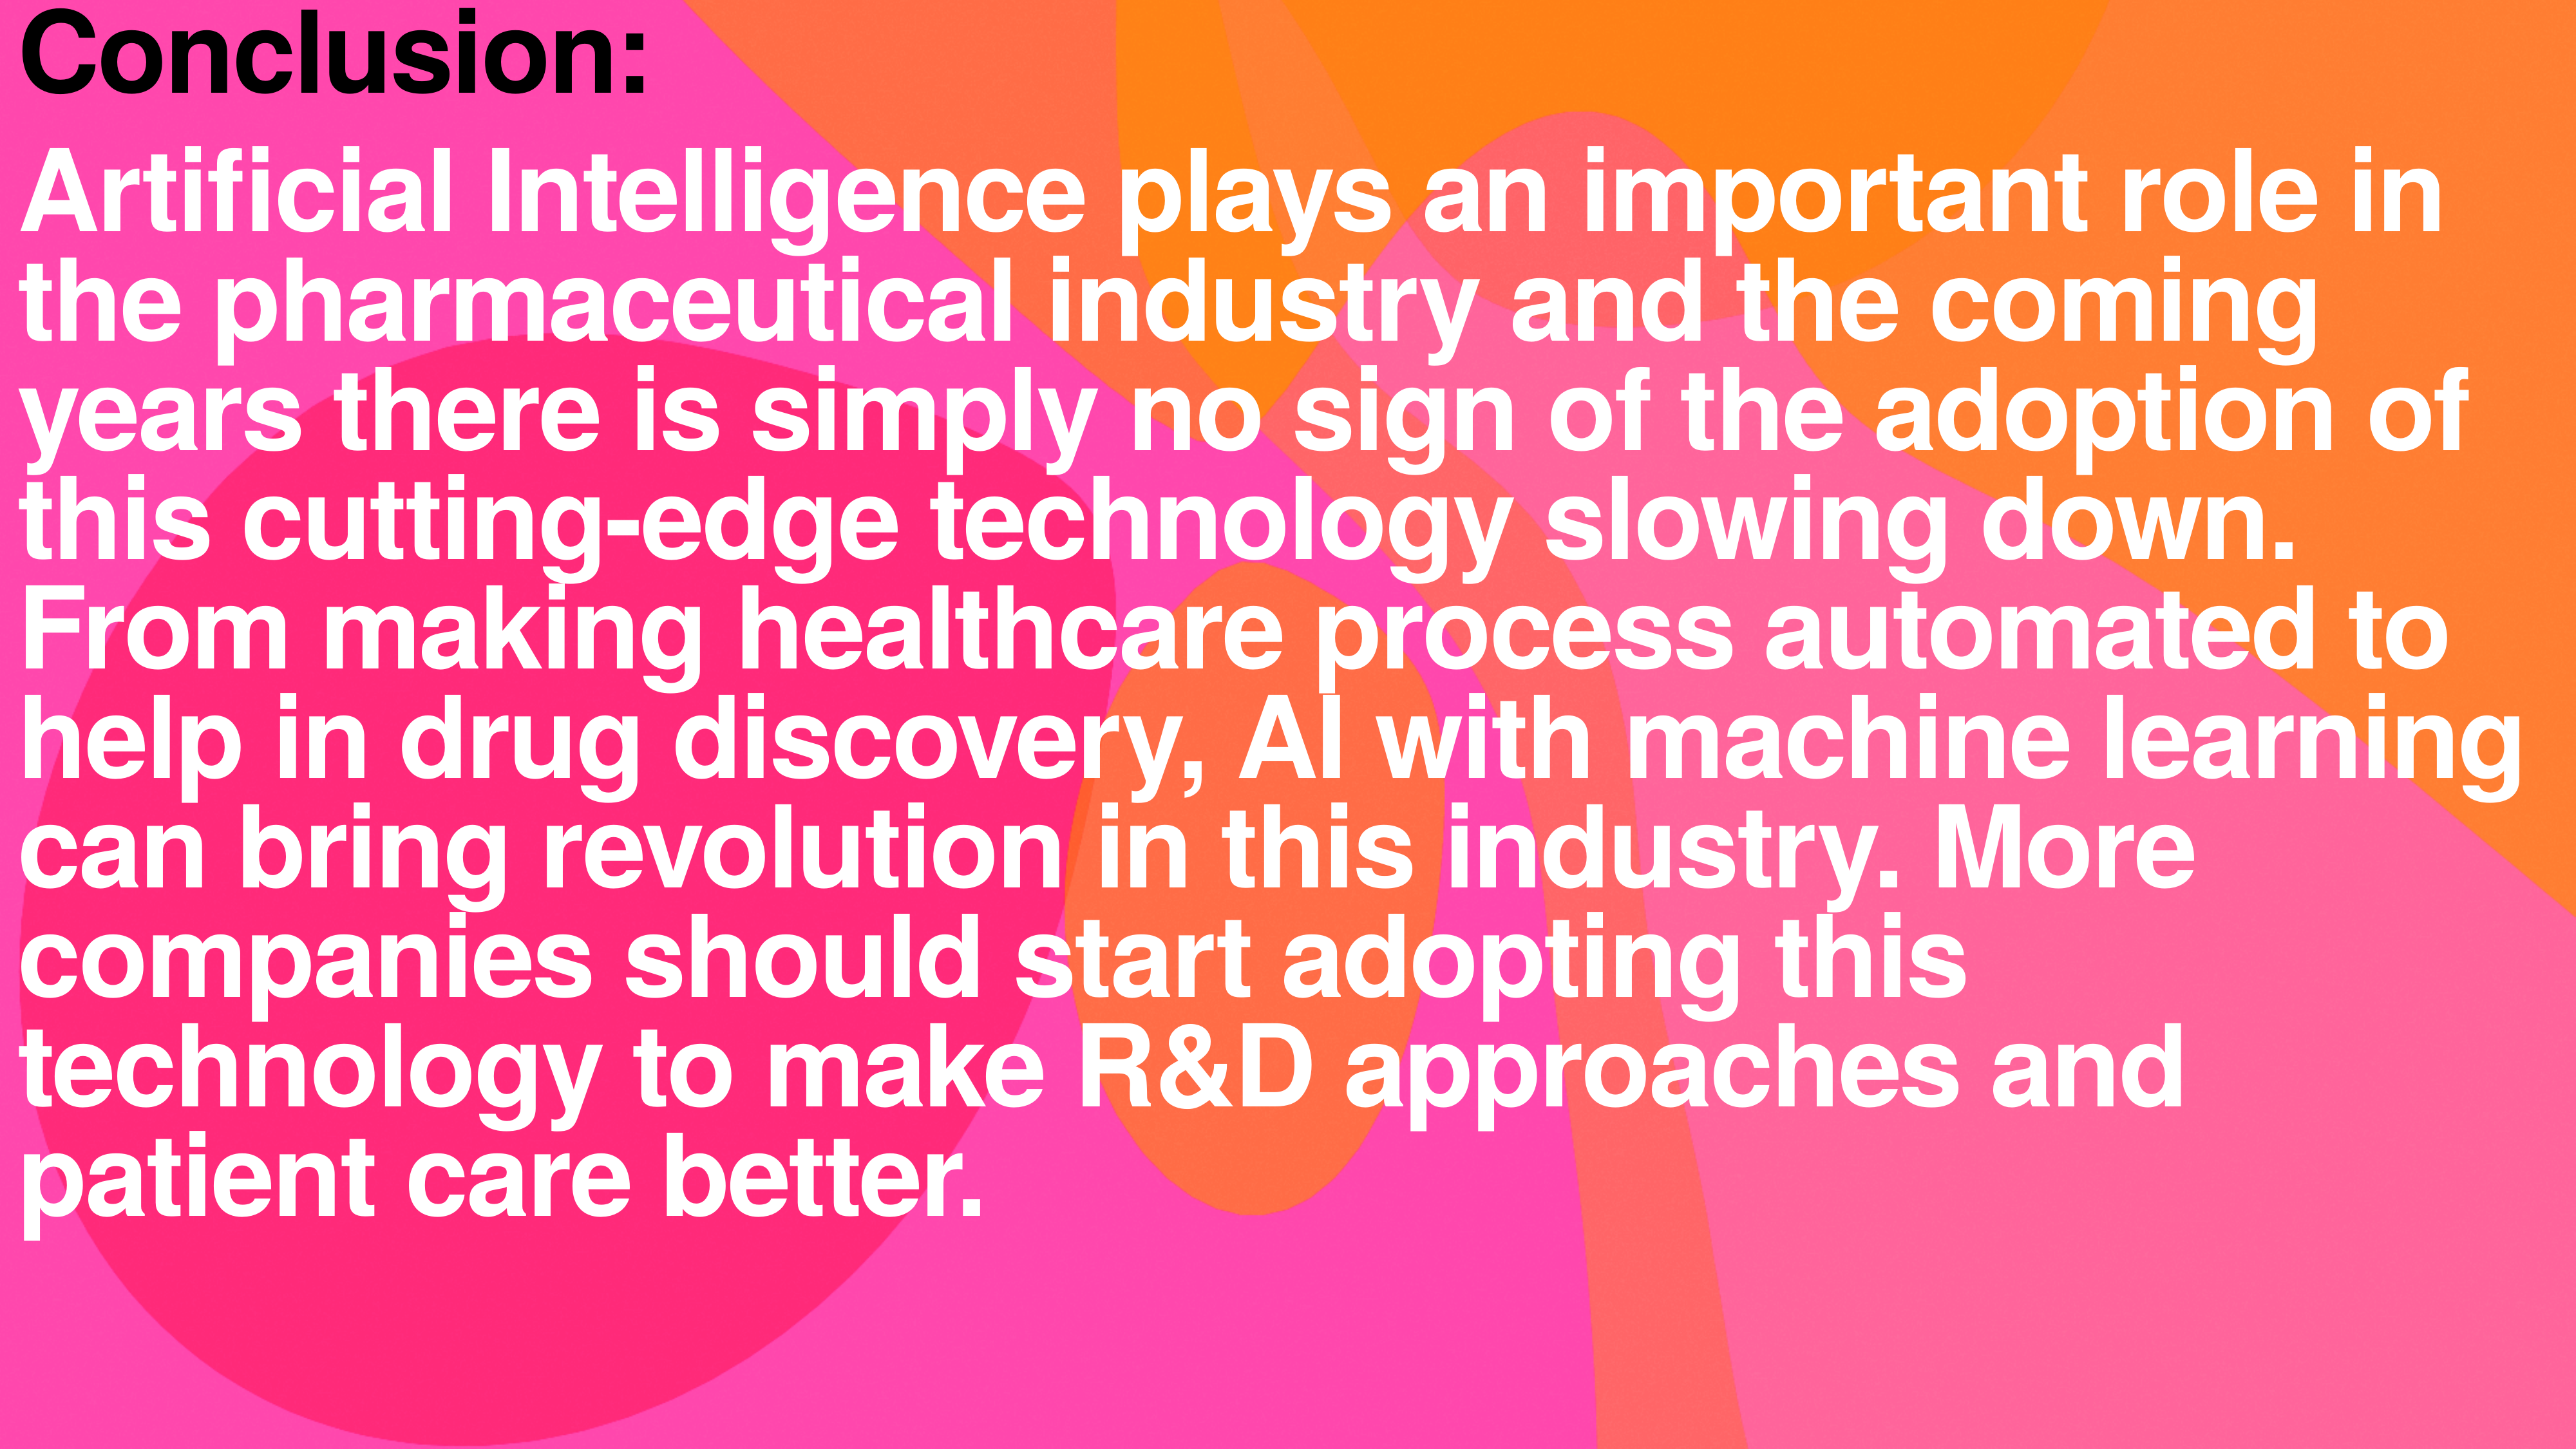

# Conclusion:
Artificial Intelligence plays an important role in the pharmaceutical industry and the coming years there is simply no sign of the adoption of this cutting-edge technology slowing down. From making healthcare process automated to help in drug discovery, AI with machine learning can bring revolution in this industry. More companies should start adopting this technology to make R&D approaches and patient care better.